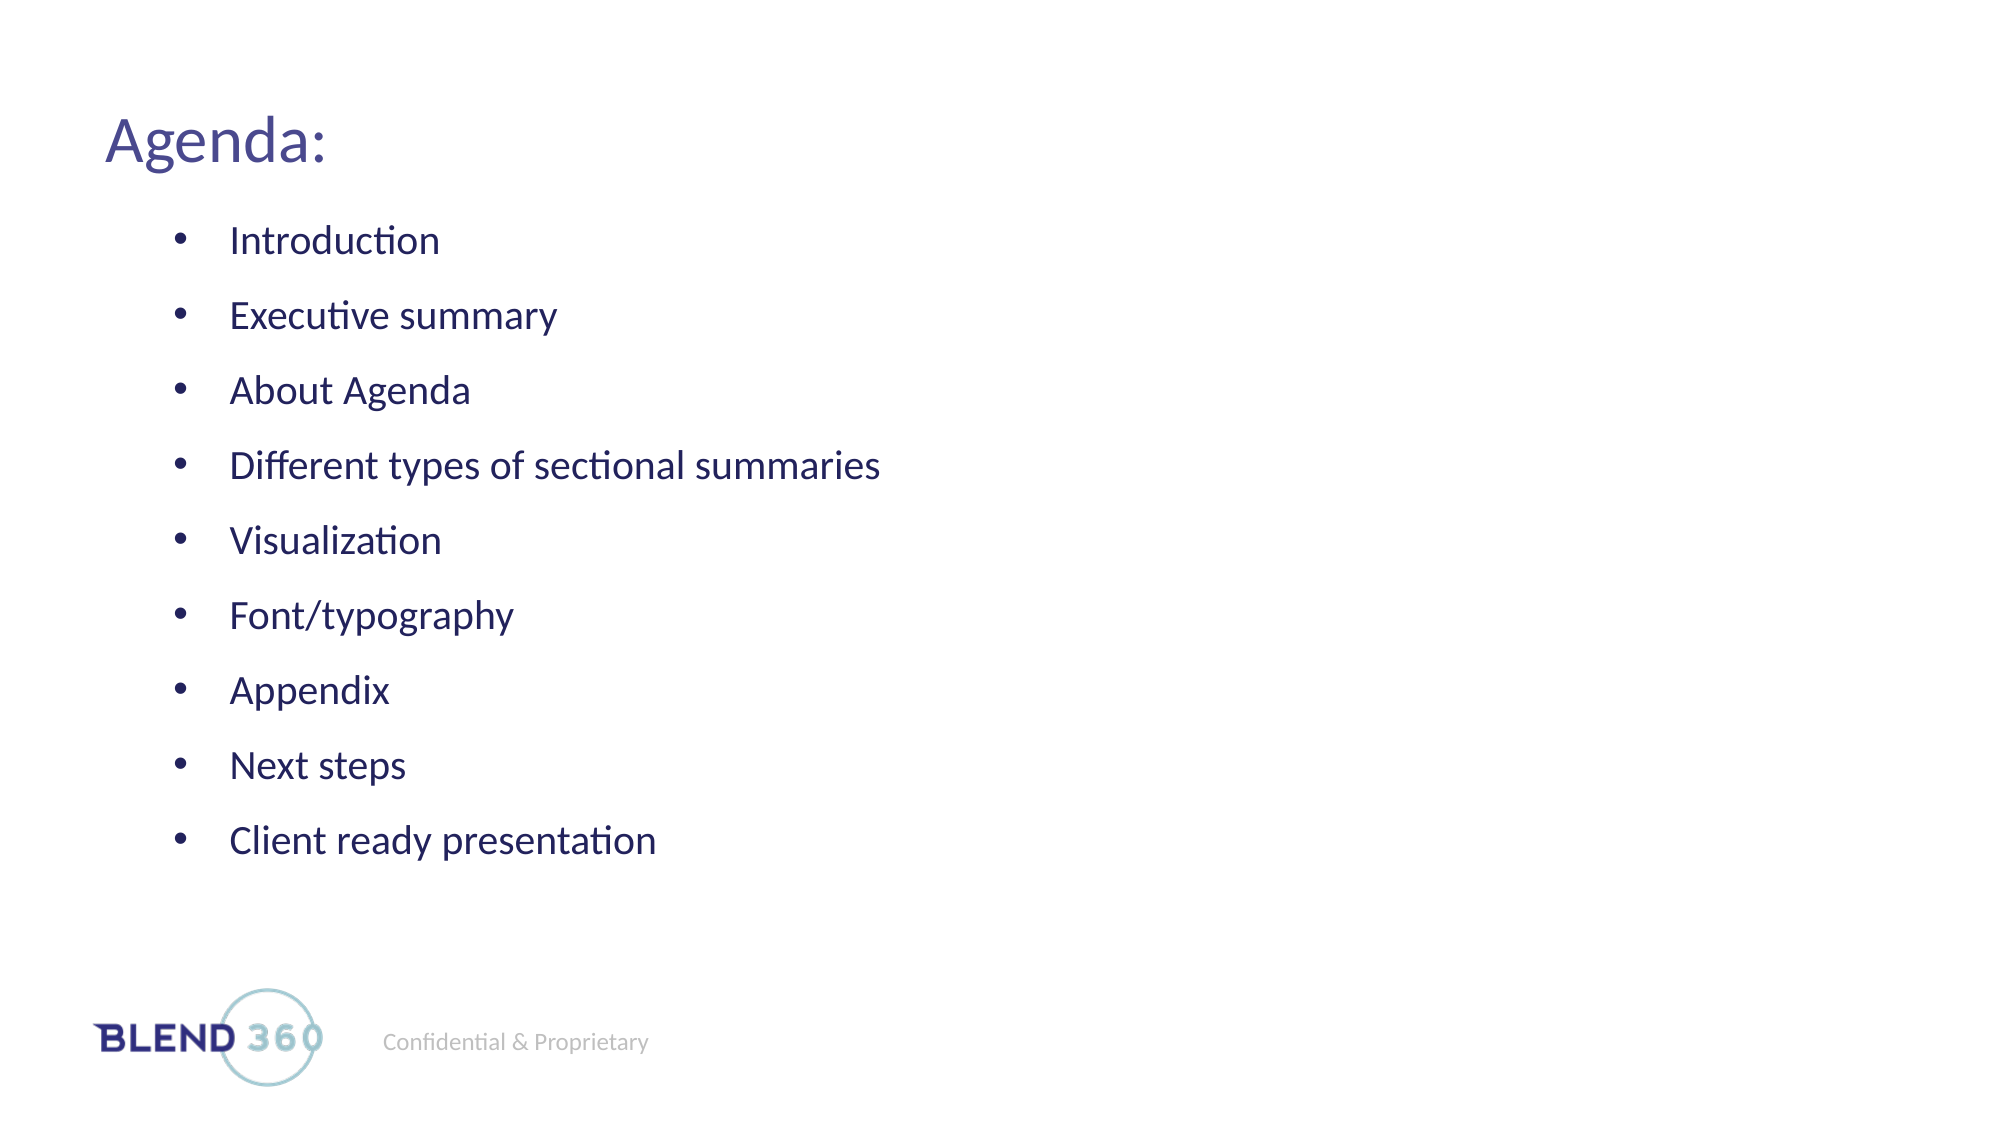

# Agenda:

Introduction
Executive summary
About Agenda
Different types of sectional summaries
Visualization
Font/typography
Appendix
Next steps
Client ready presentation